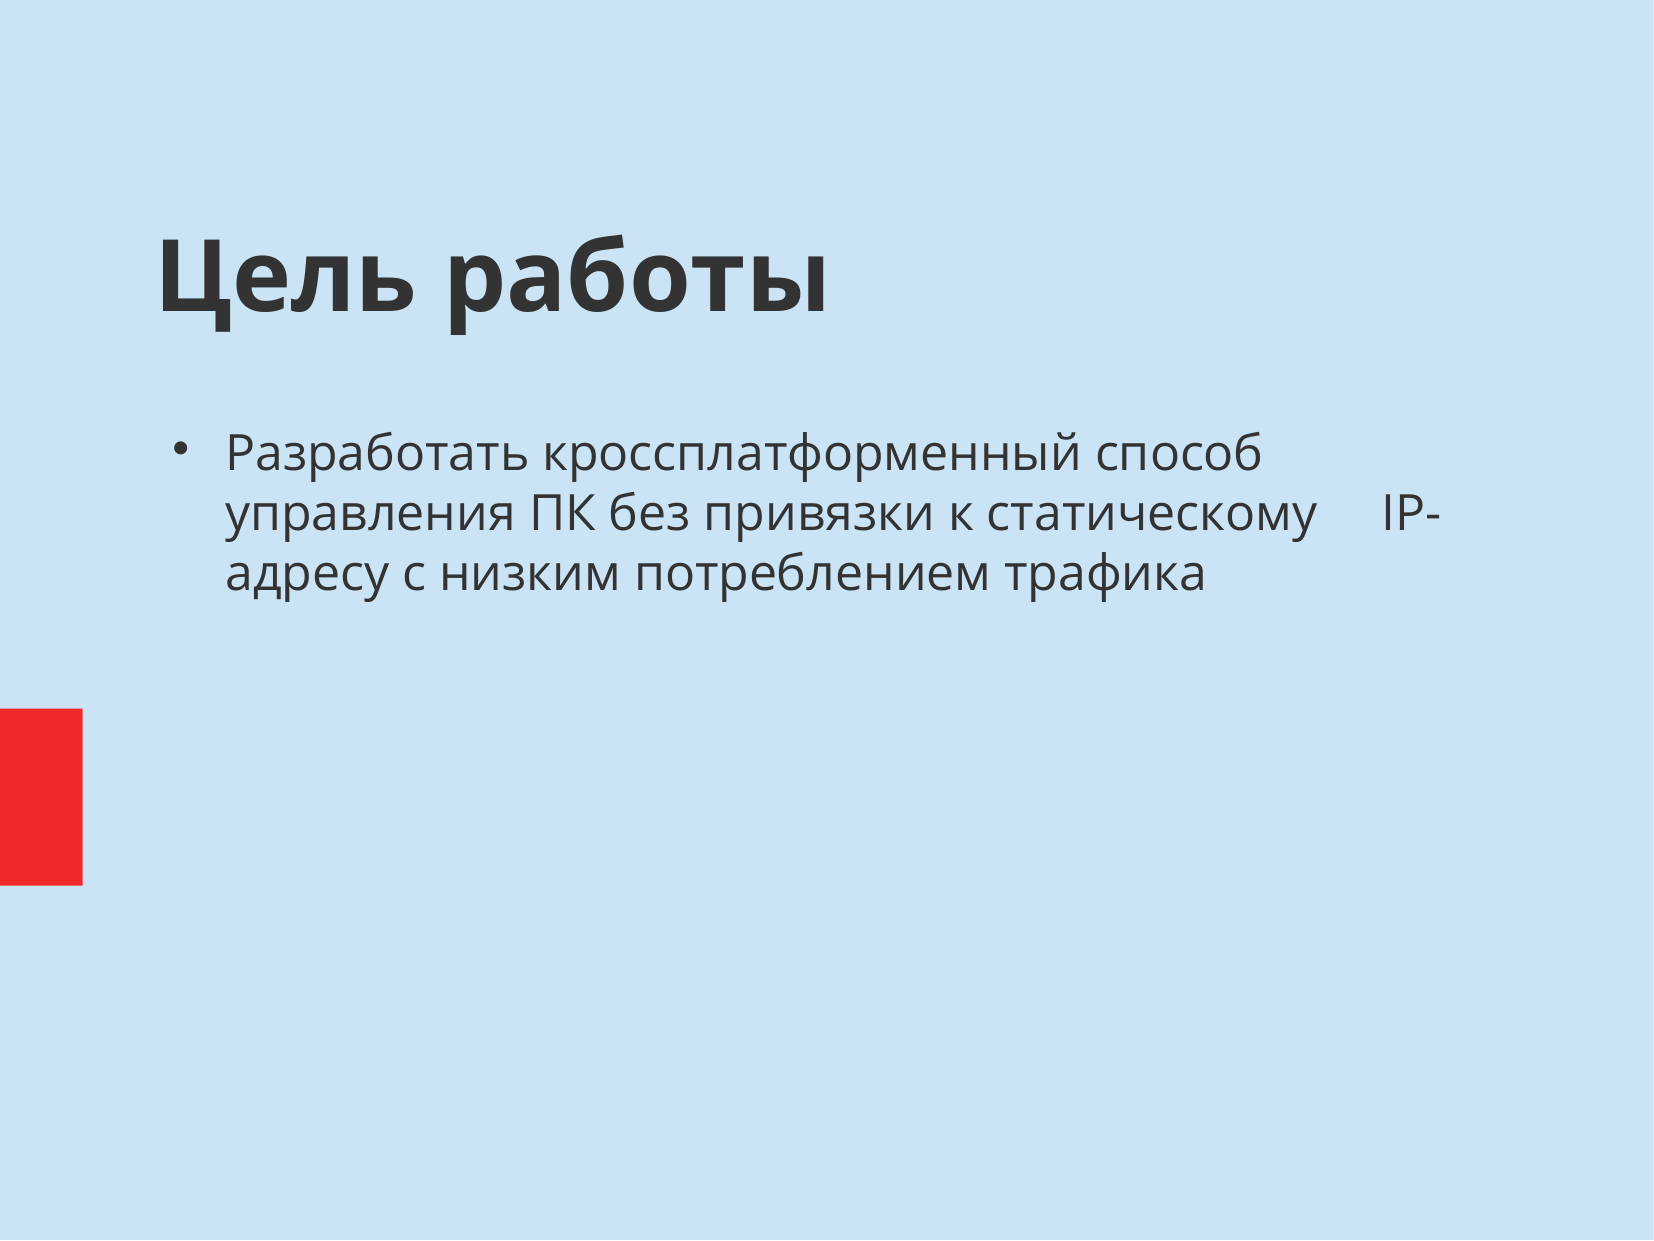

Цель работы
Разработать кроссплатформенный способ управления ПК без привязки к статическому     IP-адресу с низким потреблением трафика